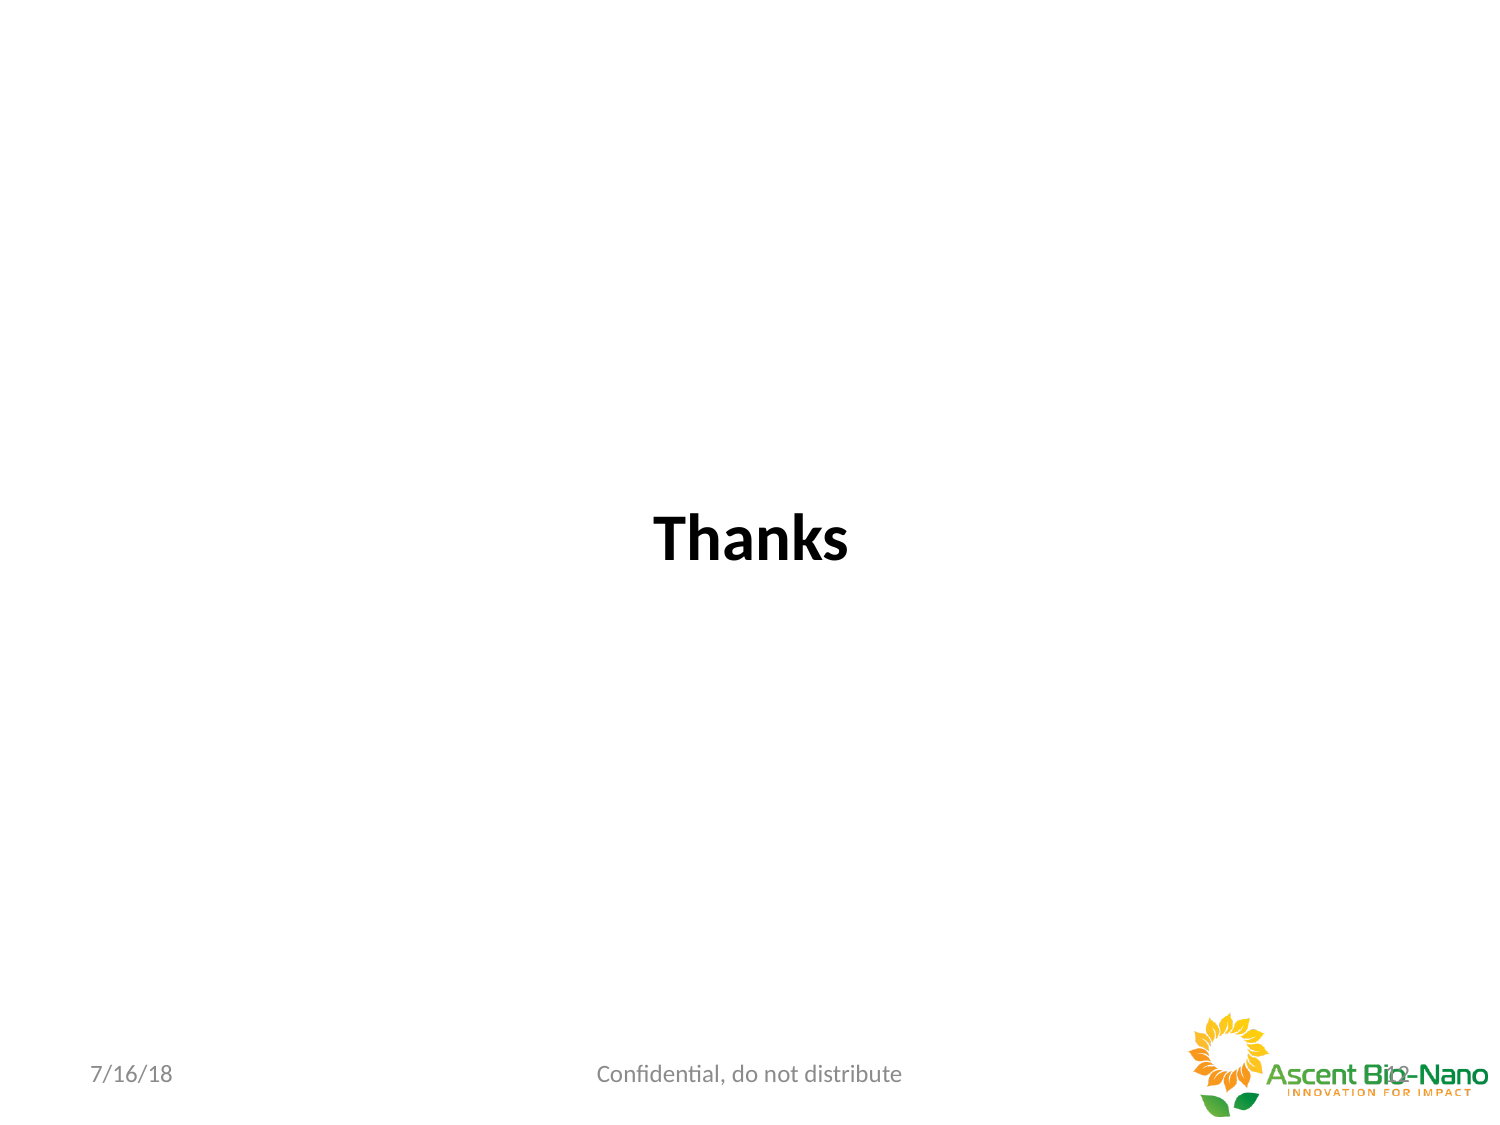

# Thanks
7/16/18
Confidential, do not distribute
12